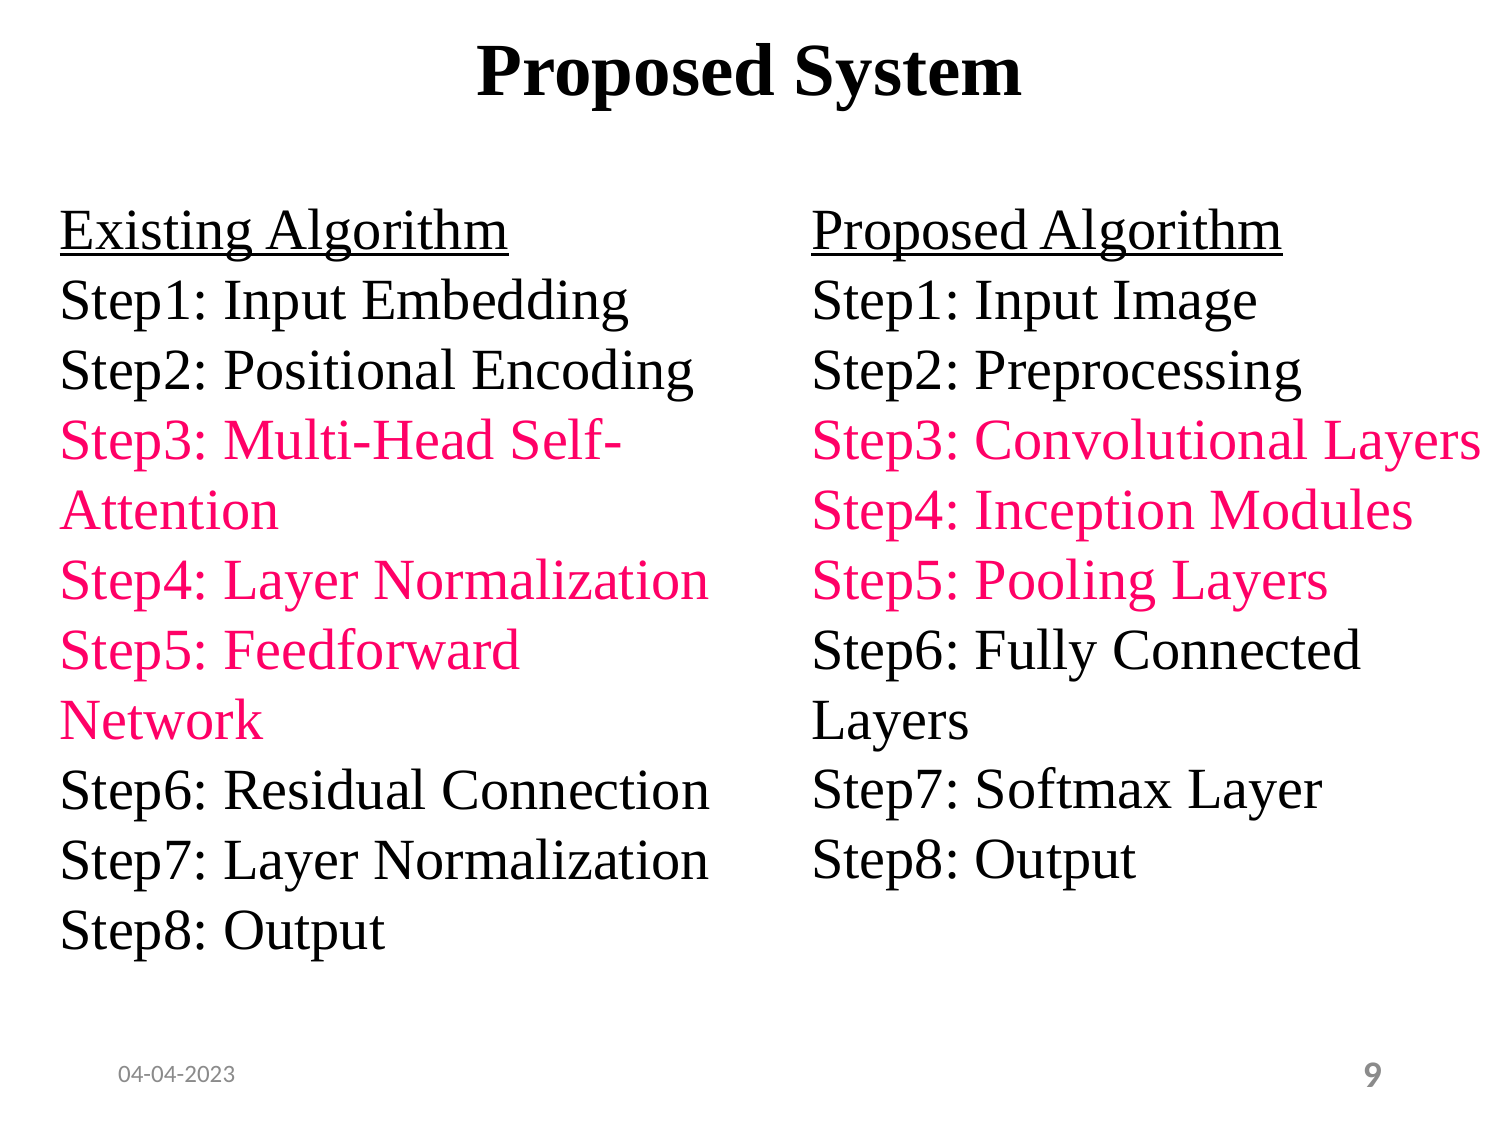

# Proposed System
Existing Algorithm
Step1: Input Embedding
Step2: Positional Encoding
Step3: Multi-Head Self-Attention
Step4: Layer Normalization
Step5: Feedforward Network
Step6: Residual Connection
Step7: Layer Normalization
Step8: Output
Proposed Algorithm
Step1: Input Image
Step2: Preprocessing
Step3: Convolutional Layers
Step4: Inception Modules
Step5: Pooling Layers
Step6: Fully Connected Layers
Step7: Softmax Layer
Step8: Output
04-04-2023
9